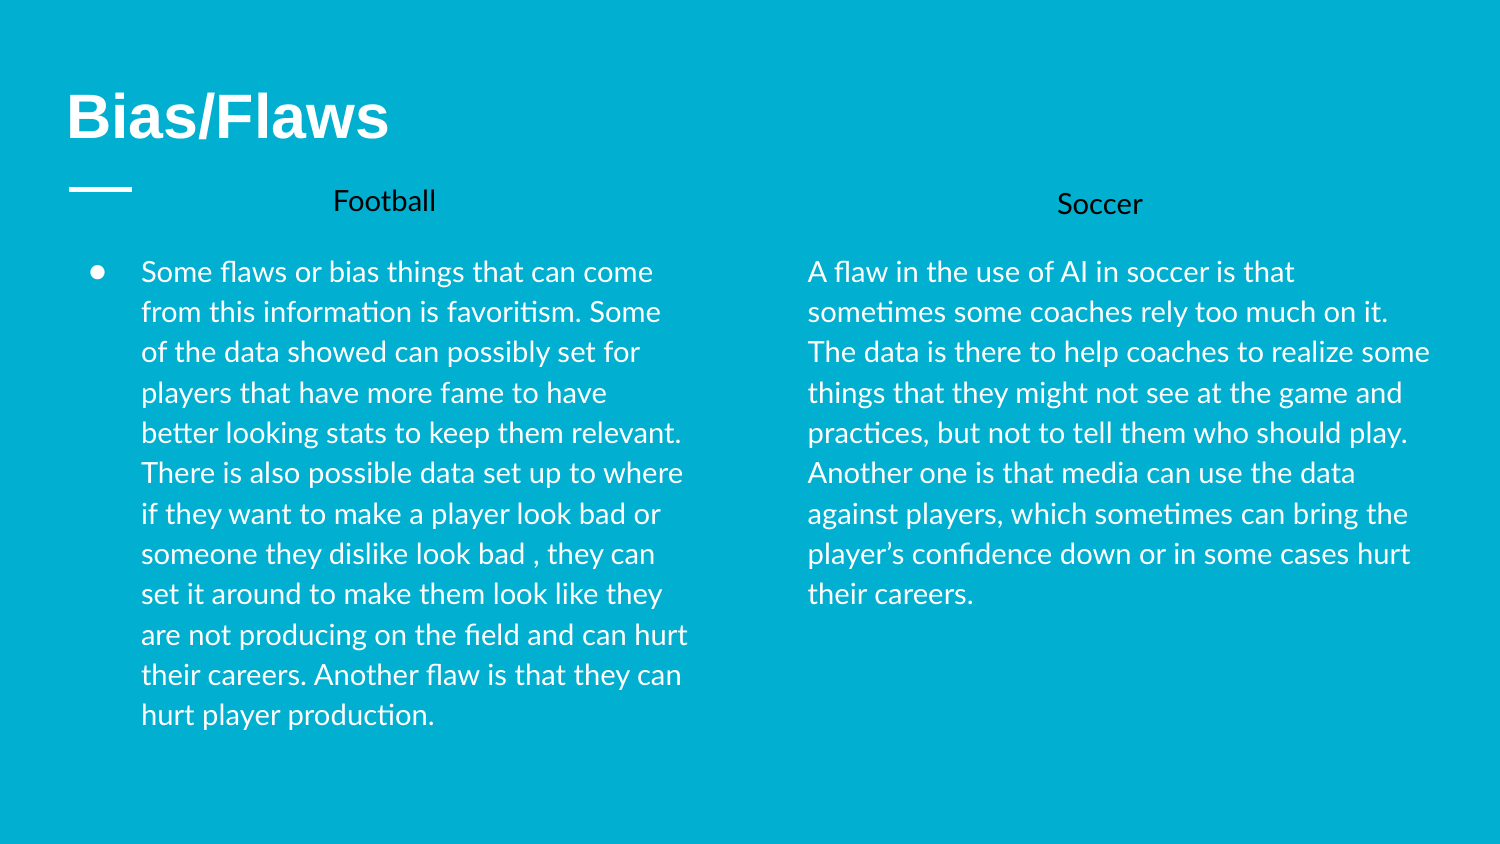

# Bias/Flaws
Football
Soccer
Some flaws or bias things that can come from this information is favoritism. Some of the data showed can possibly set for players that have more fame to have better looking stats to keep them relevant. There is also possible data set up to where if they want to make a player look bad or someone they dislike look bad , they can set it around to make them look like they are not producing on the field and can hurt their careers. Another flaw is that they can hurt player production.
A flaw in the use of AI in soccer is that sometimes some coaches rely too much on it. The data is there to help coaches to realize some things that they might not see at the game and practices, but not to tell them who should play. Another one is that media can use the data against players, which sometimes can bring the player’s confidence down or in some cases hurt their careers.